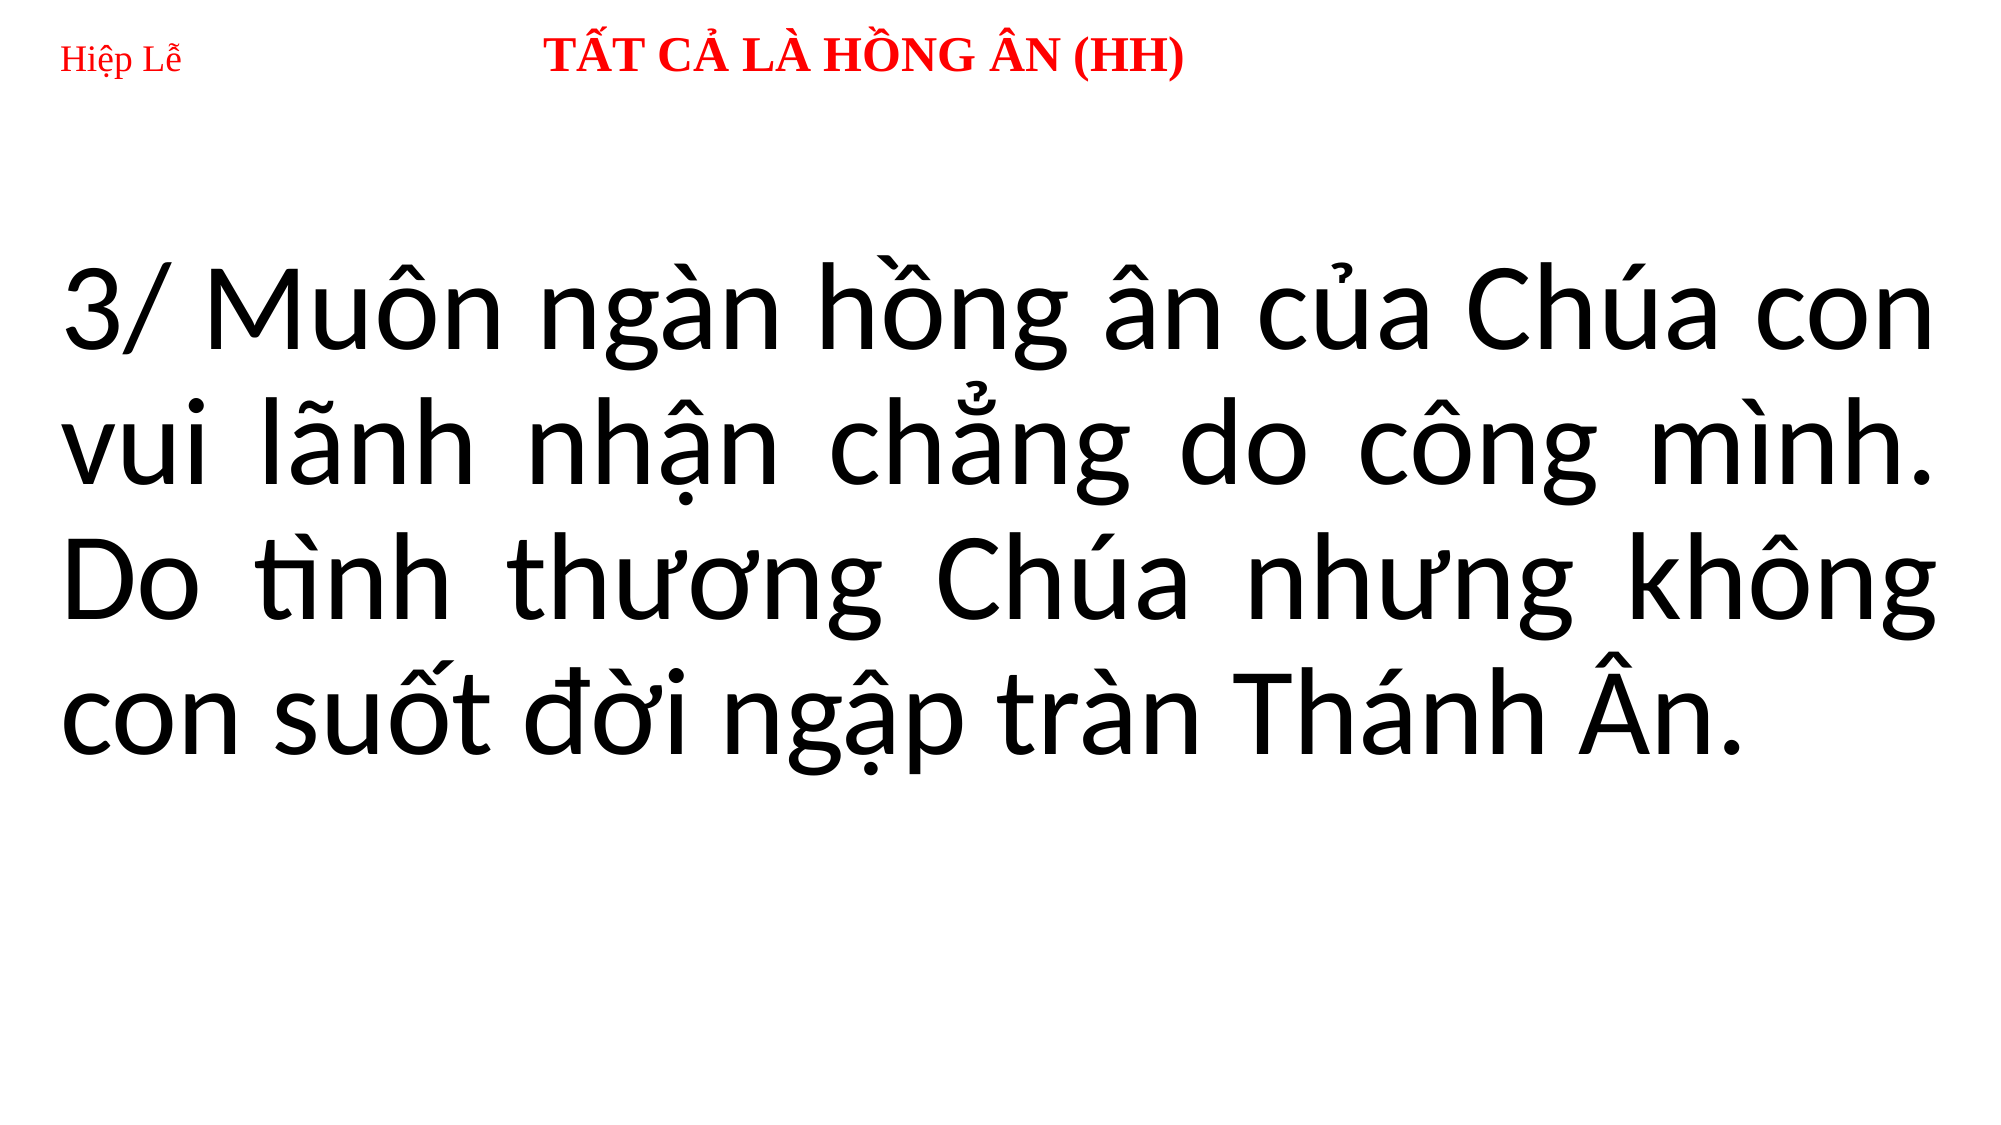

# Hiệp Lễ                                      TẤT CẢ LÀ HỒNG ÂN (HH)
3/ Muôn ngàn hồng ân của Chúa con vui lãnh nhận chẳng do công mình. Do tình thương Chúa nhưng không con suốt đời ngập tràn Thánh Ân.